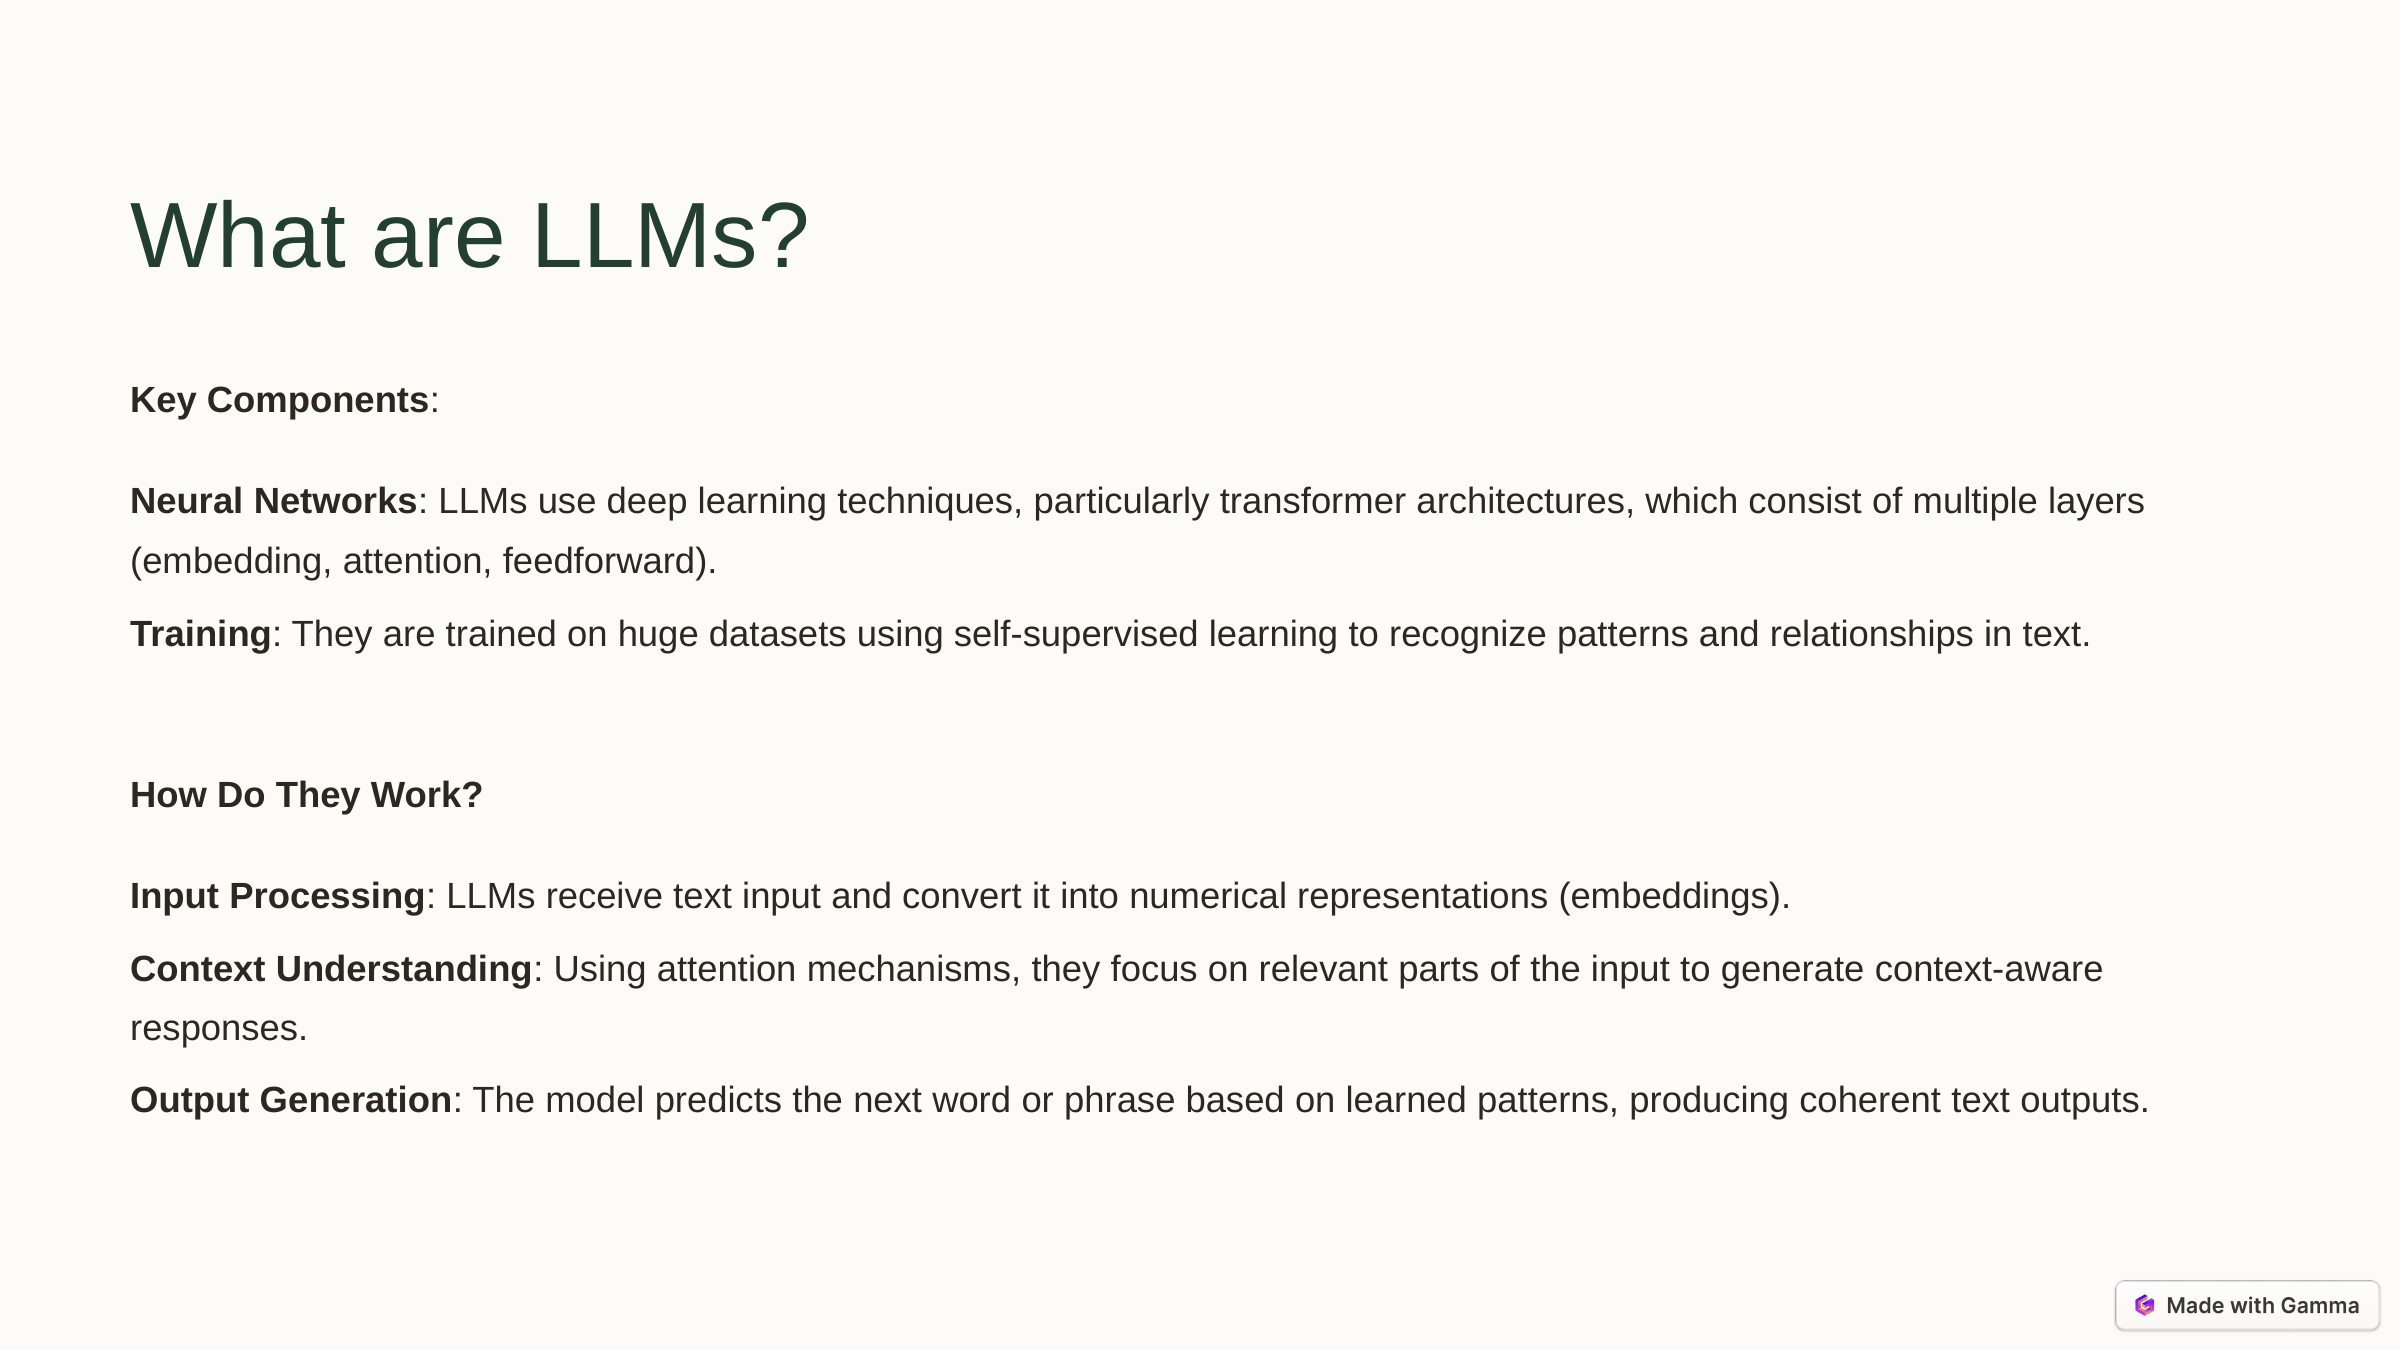

What are LLMs?
Key Components:
Neural Networks: LLMs use deep learning techniques, particularly transformer architectures, which consist of multiple layers (embedding, attention, feedforward).
Training: They are trained on huge datasets using self-supervised learning to recognize patterns and relationships in text.
How Do They Work?
Input Processing: LLMs receive text input and convert it into numerical representations (embeddings).
Context Understanding: Using attention mechanisms, they focus on relevant parts of the input to generate context-aware responses.
Output Generation: The model predicts the next word or phrase based on learned patterns, producing coherent text outputs.